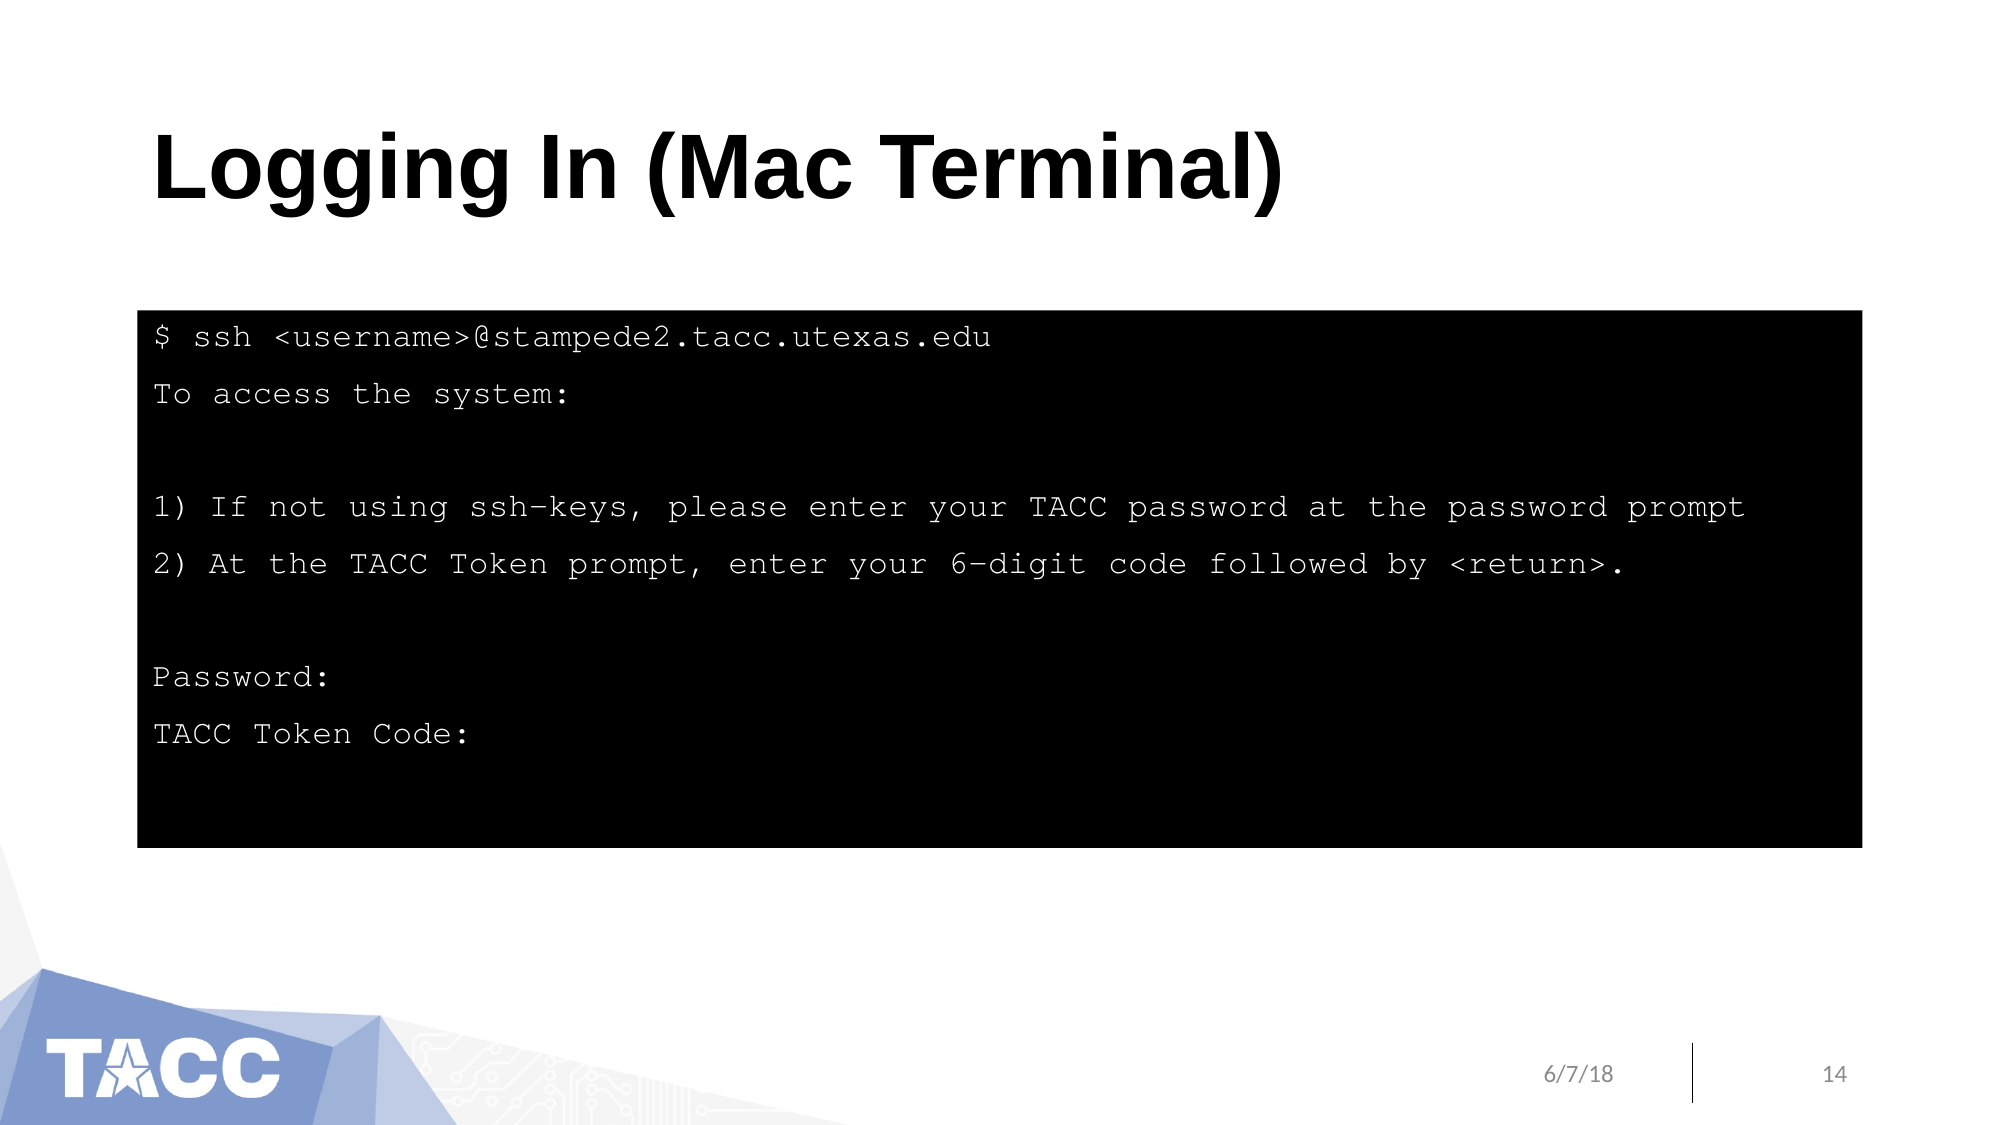

# Logging In (Mac Terminal)
$ ssh <username>@stampede2.tacc.utexas.edu
To access the system:

If not using ssh-keys, please enter your TACC password at the password prompt
At the TACC Token prompt, enter your 6-digit code followed by <return>.

Password:
TACC Token Code:
6/7/18
14